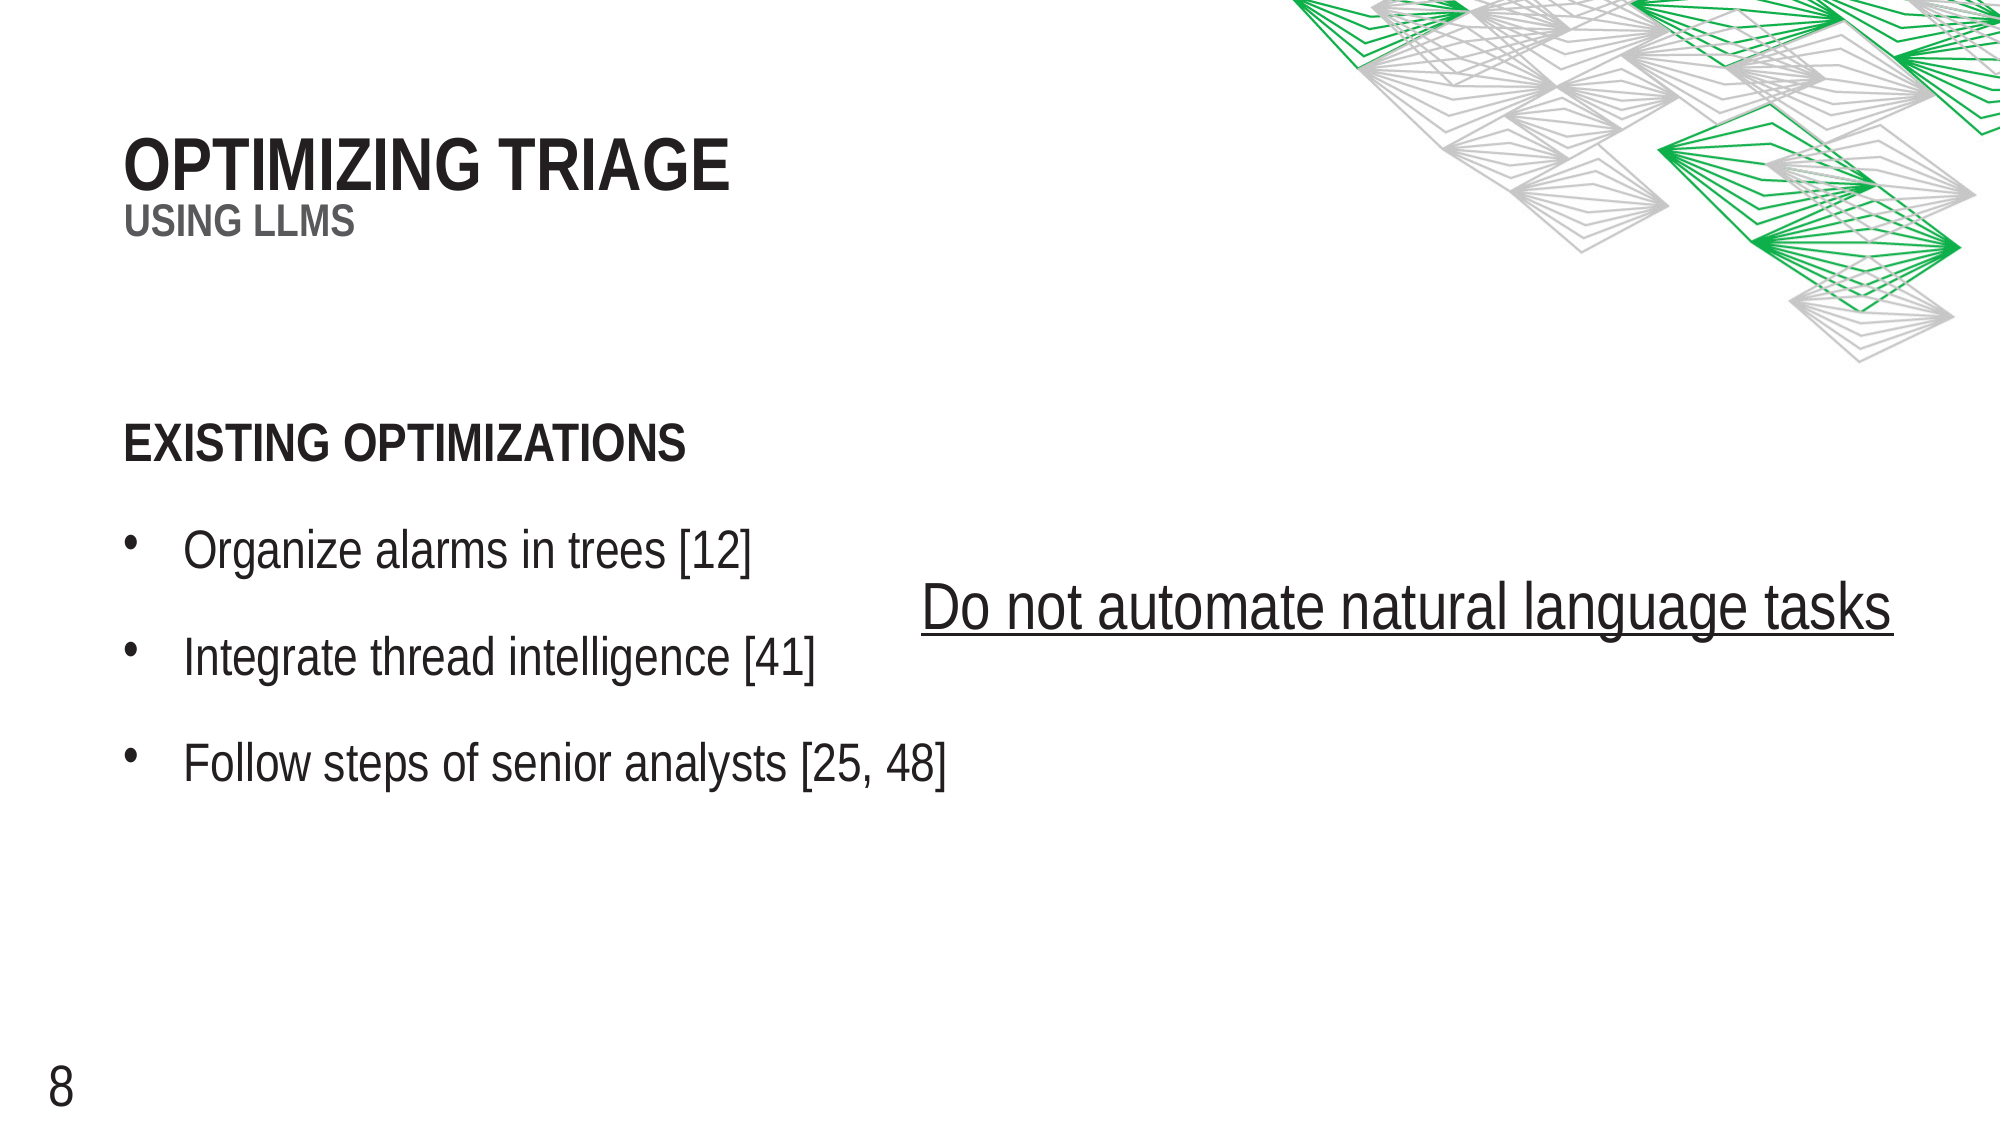

# Optimizing triage
Using LLMS
EXISTING OPTIMIZATIONS
Organize alarms in trees [12]
Integrate thread intelligence [41]
Follow steps of senior analysts [25, 48]
Do not automate natural language tasks

8